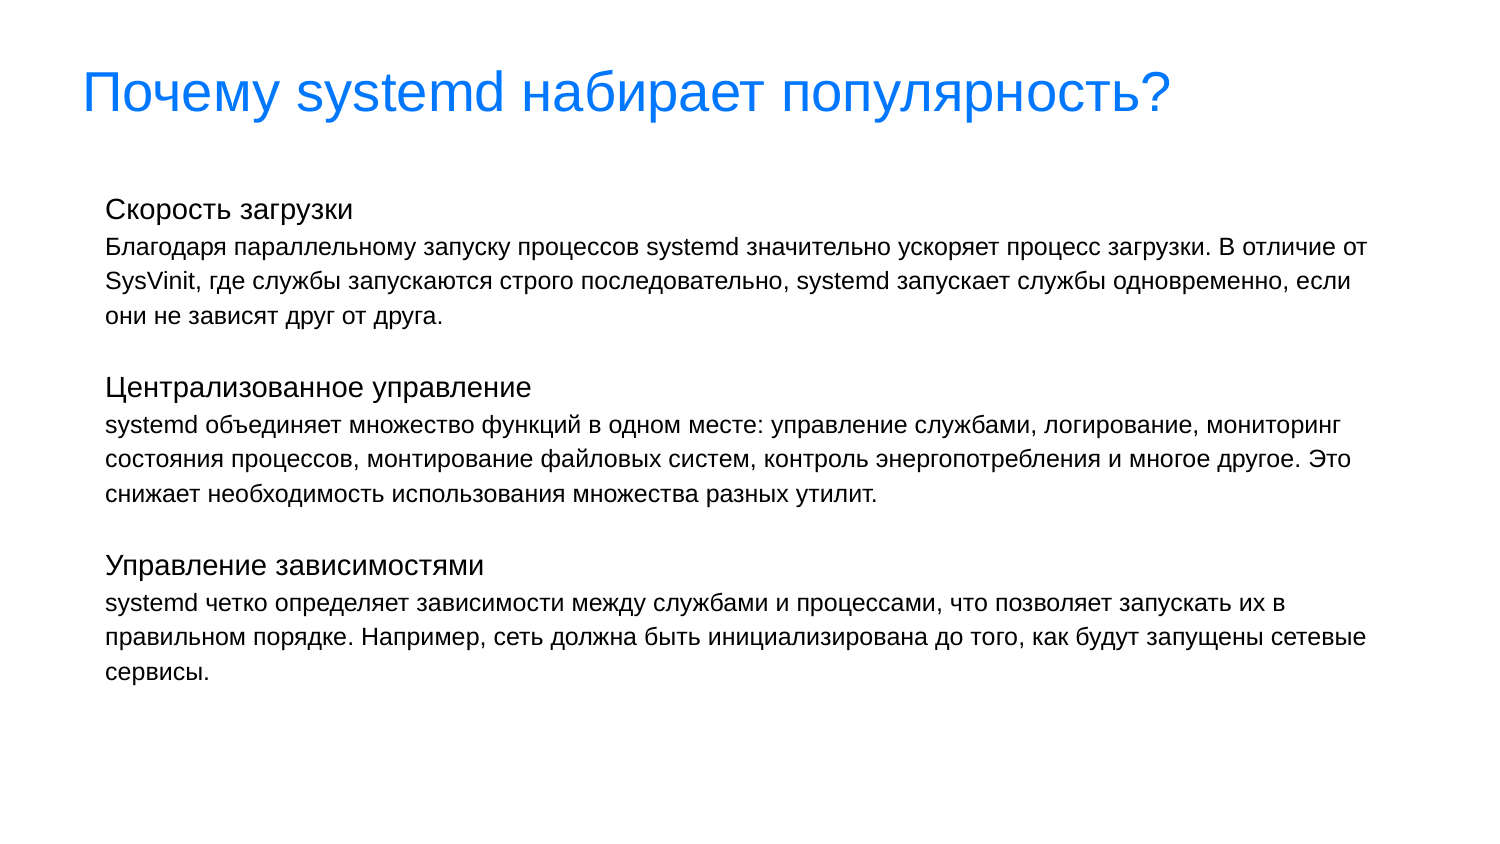

# Почему systemd набирает популярность?
Скорость загрузки
Благодаря параллельному запуску процессов systemd значительно ускоряет процесс загрузки. В отличие от SysVinit, где службы запускаются строго последовательно, systemd запускает службы одновременно, если они не зависят друг от друга.

Централизованное управление
systemd объединяет множество функций в одном месте: управление службами, логирование, мониторинг состояния процессов, монтирование файловых систем, контроль энергопотребления и многое другое. Это снижает необходимость использования множества разных утилит.

Управление зависимостями
systemd четко определяет зависимости между службами и процессами, что позволяет запускать их в правильном порядке. Например, сеть должна быть инициализирована до того, как будут запущены сетевые сервисы.